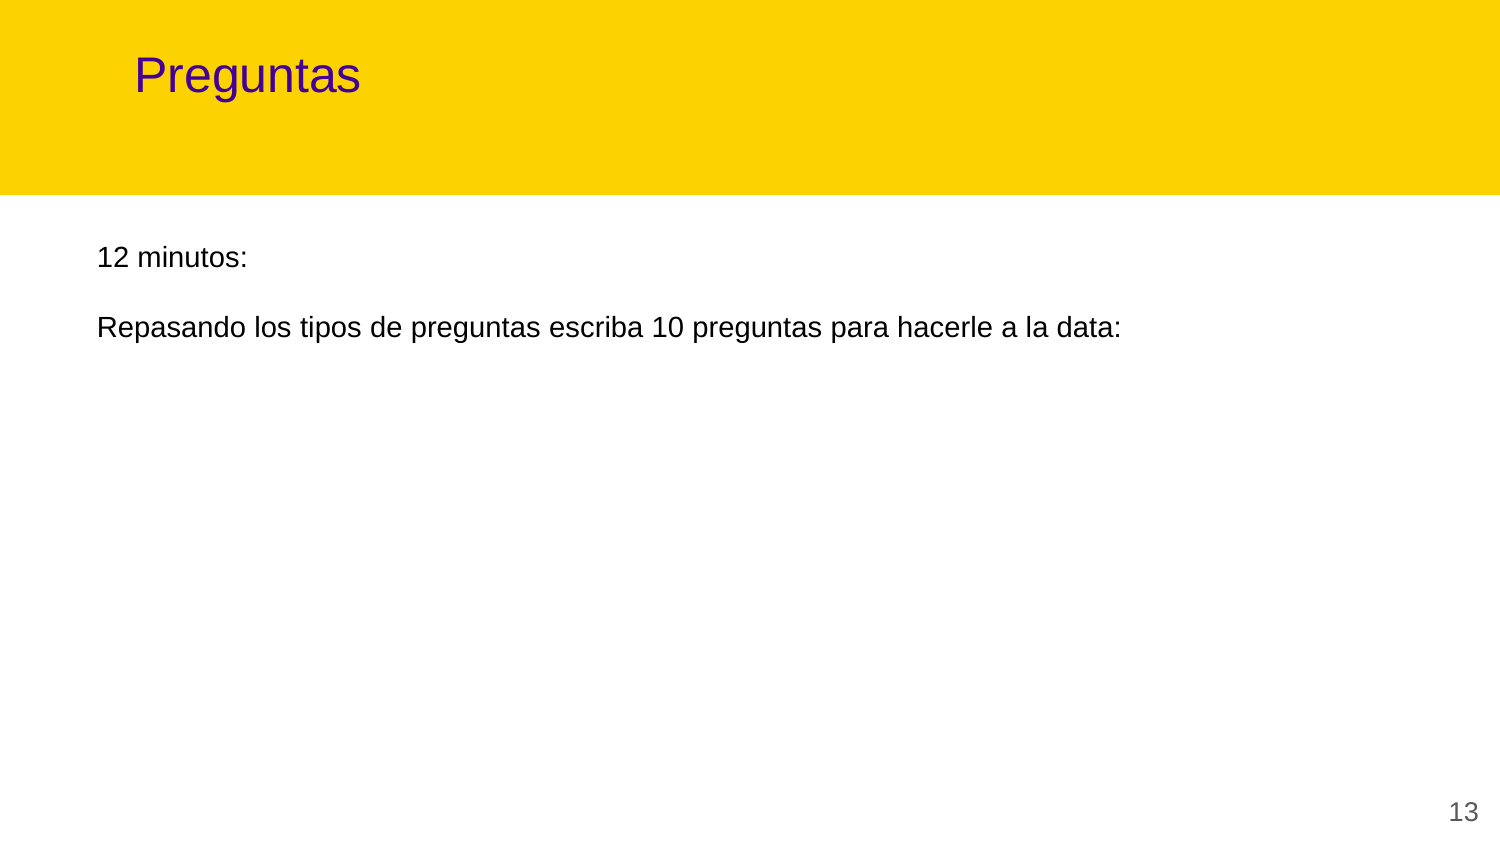

# Preguntas
12 minutos:

Repasando los tipos de preguntas escriba 10 preguntas para hacerle a la data:

13